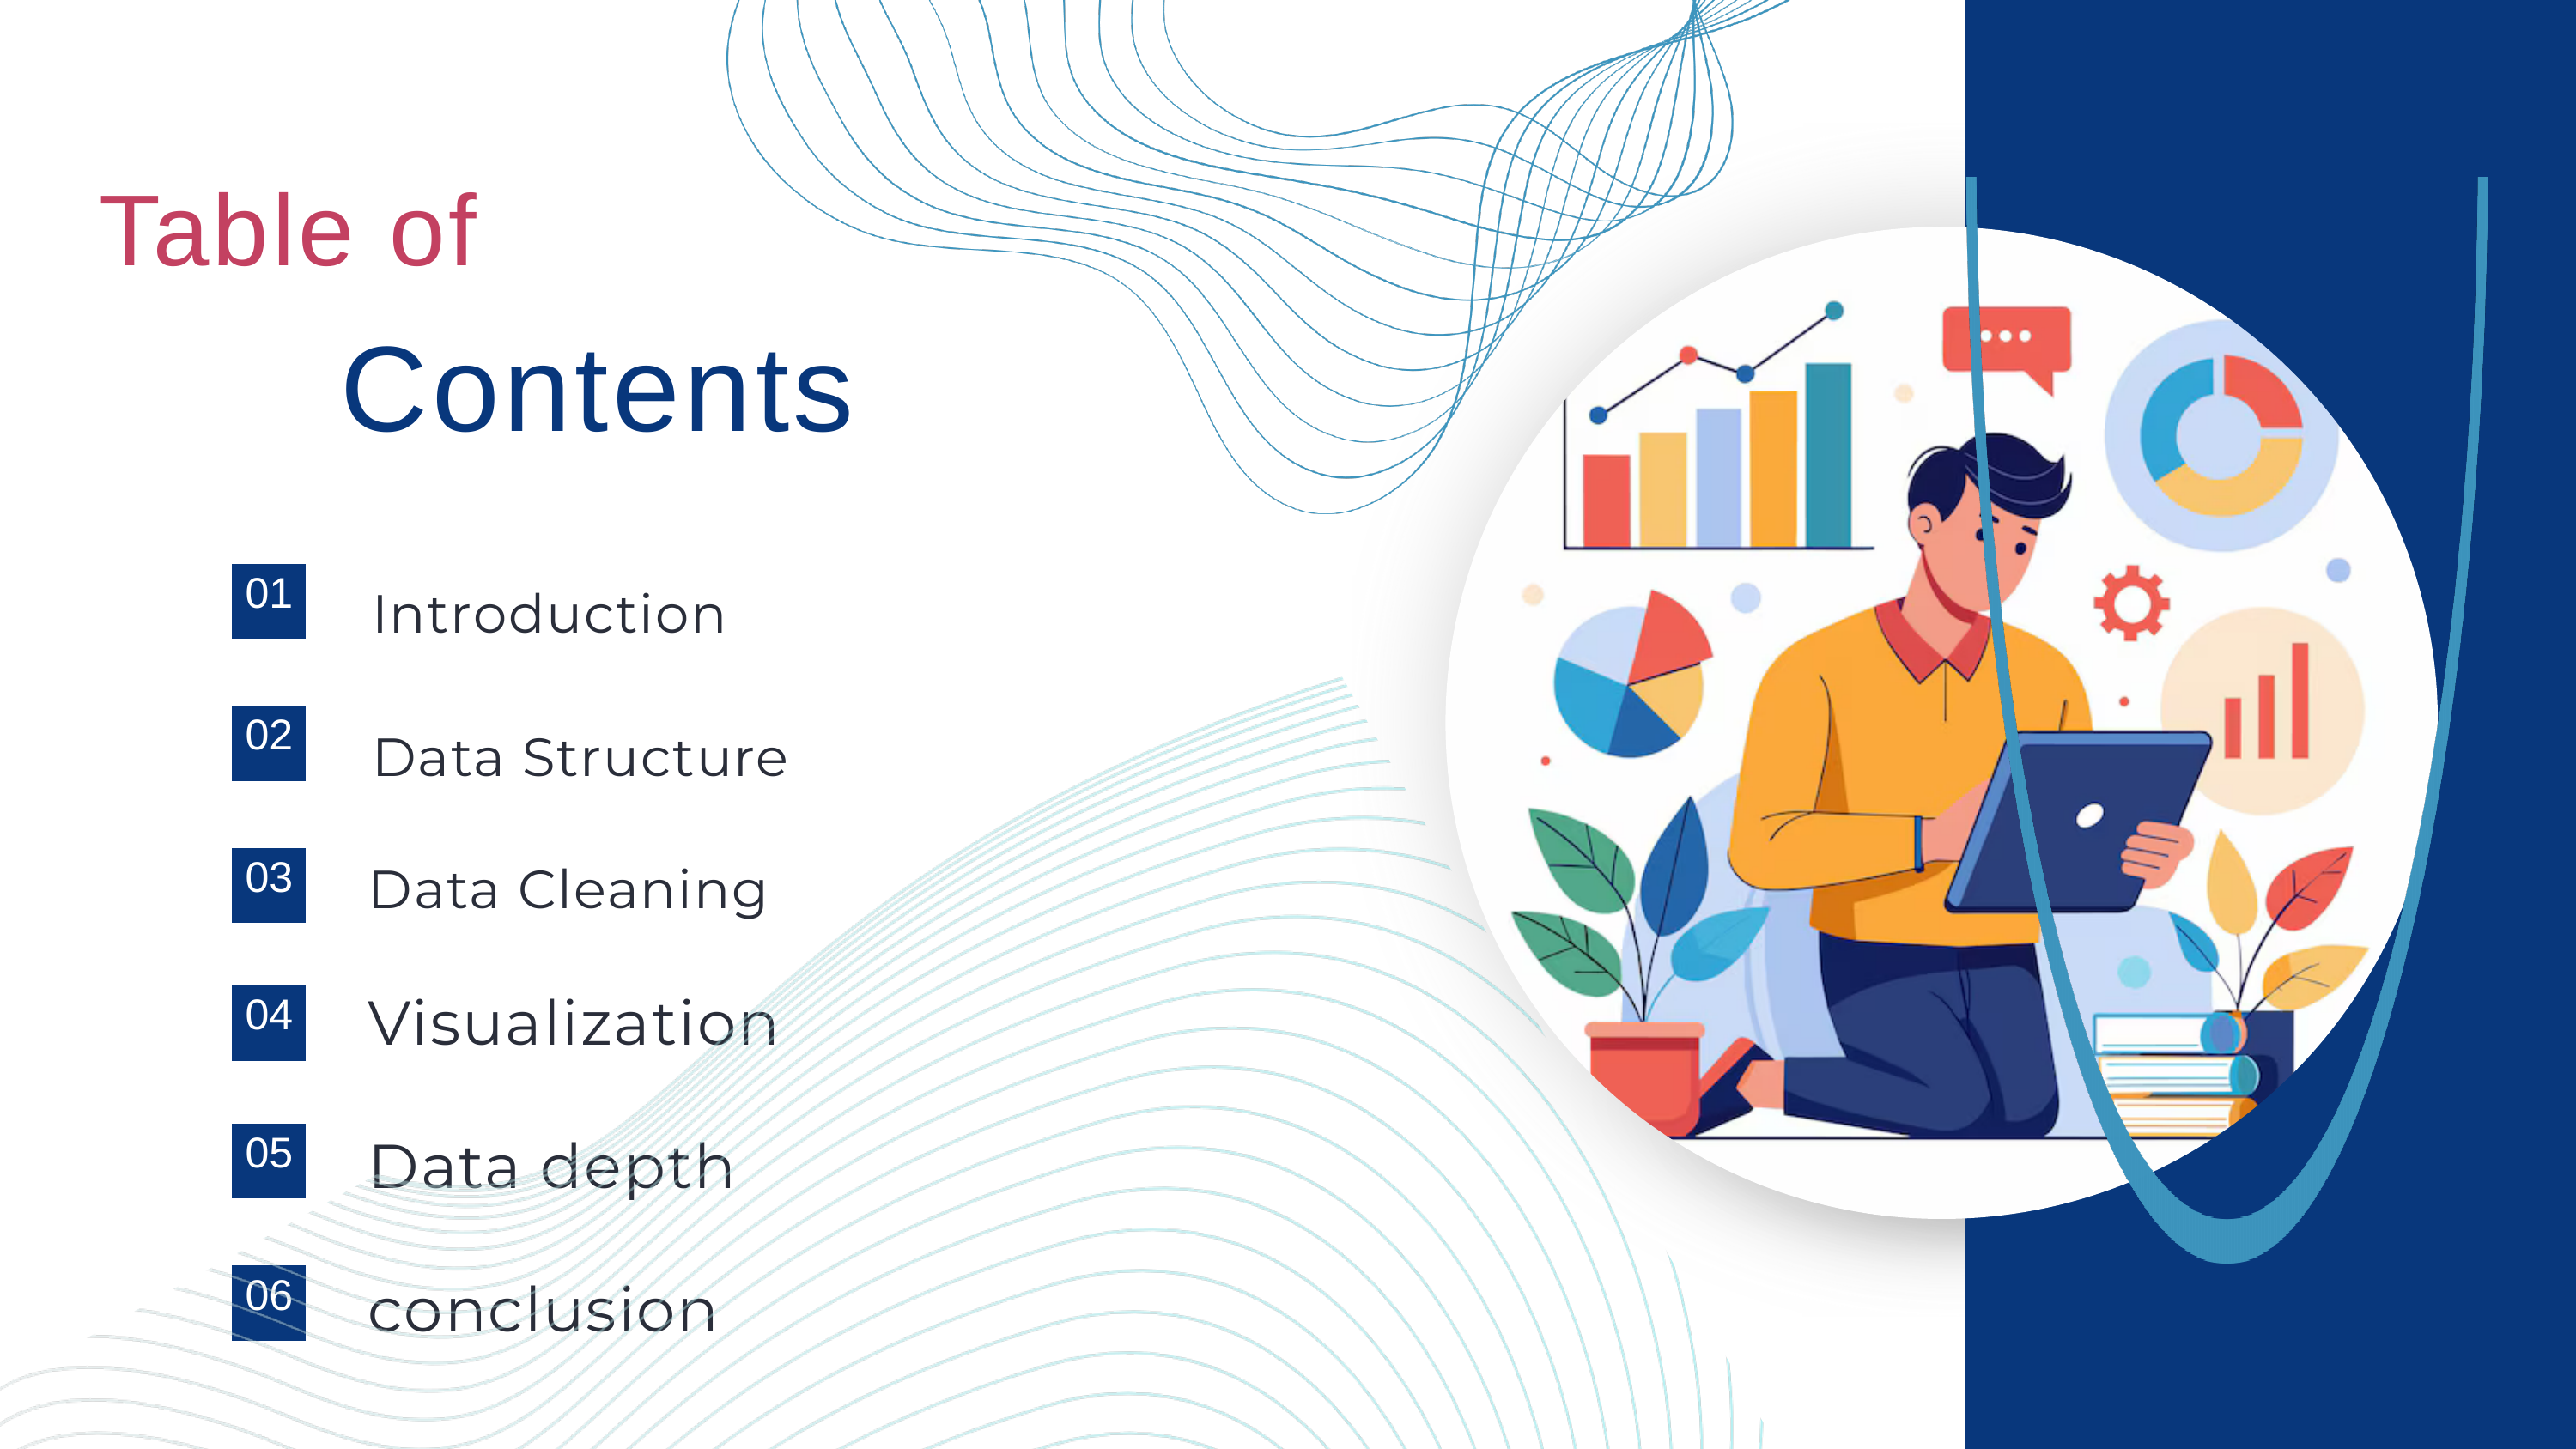

Table of

Contents

01
Introduction

02
Data Structure
Data Cleaning

03

Visualization

04
Data depth

05
conclusion

06